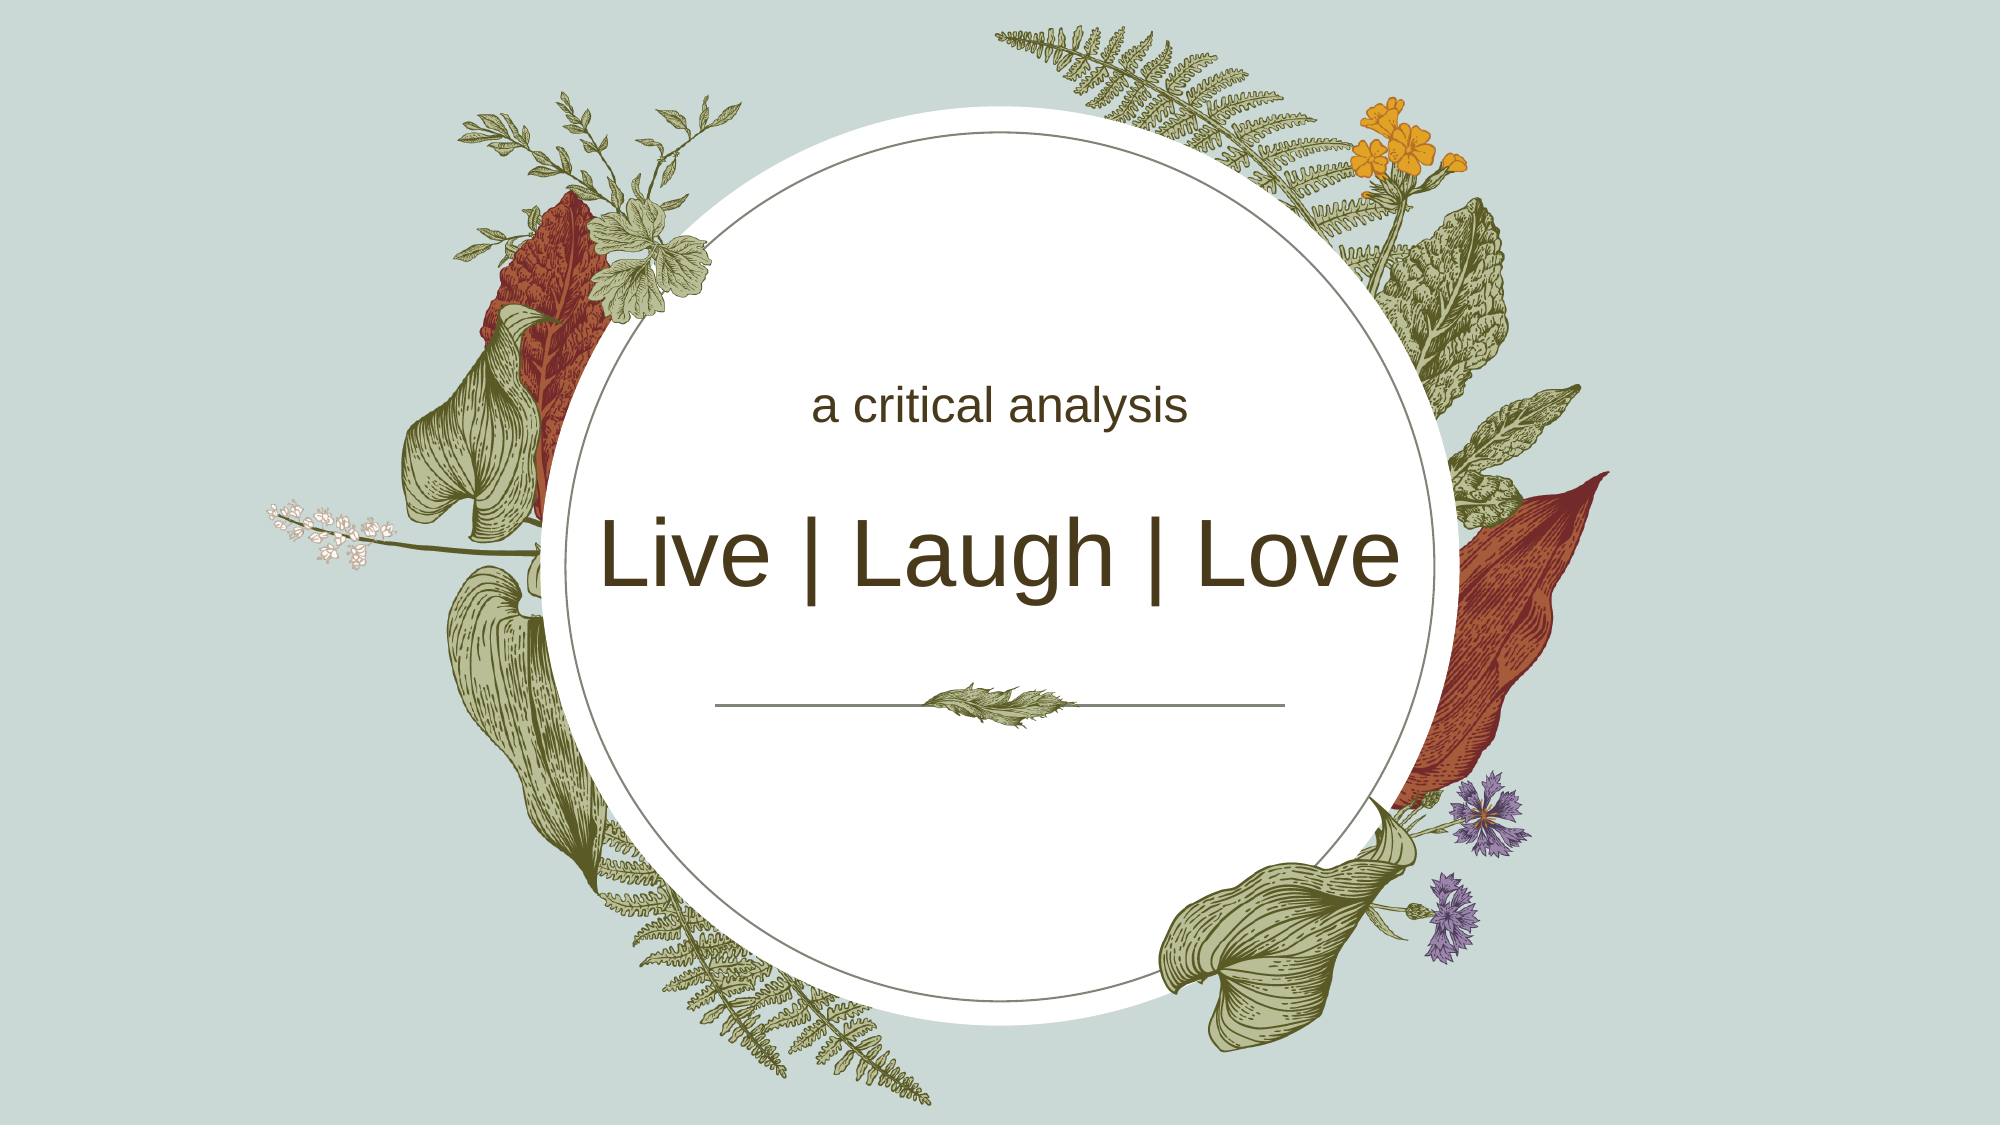

a critical analysis
# Live | Laugh | Love